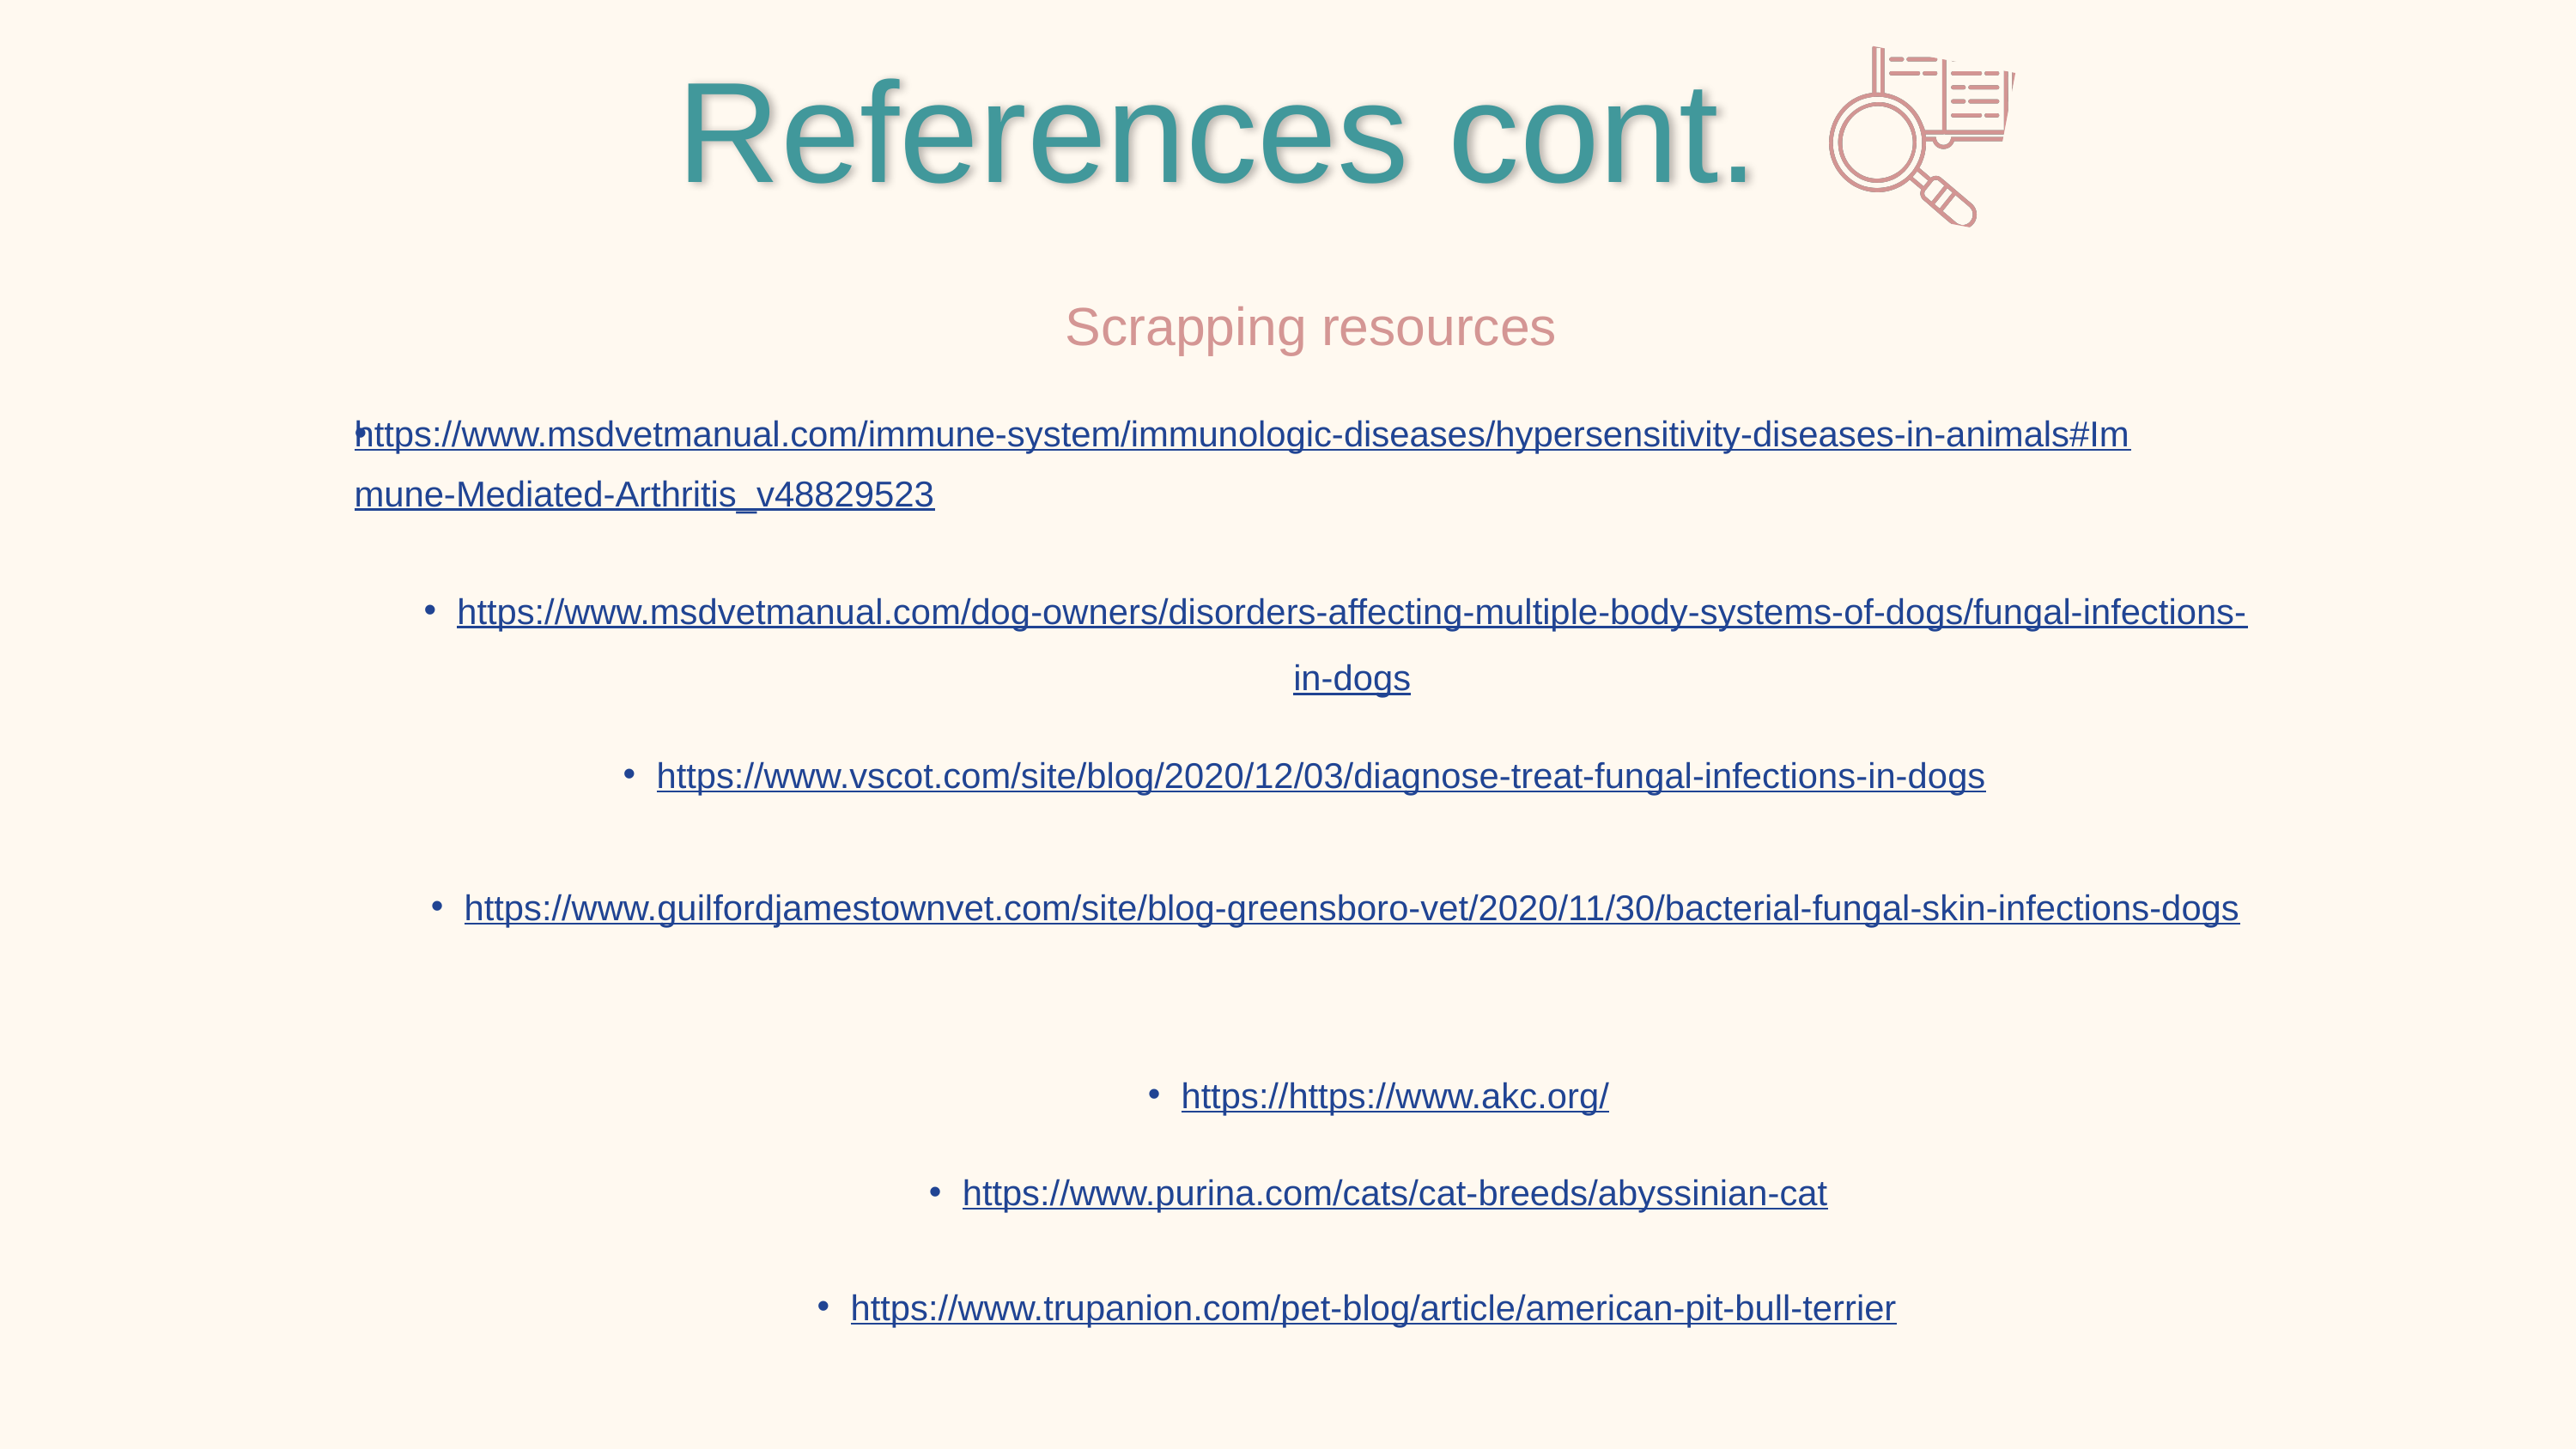

References cont.

Scrapping resources
https://www.msdvetmanual.com/immune-system/immunologic-diseases/hypersensitivity-diseases-in-animals#Immune-Mediated-Arthritis_v48829523
https://www.msdvetmanual.com/dog-owners/disorders-affecting-multiple-body-systems-of-dogs/fungal-infections-in-dogs
https://www.vscot.com/site/blog/2020/12/03/diagnose-treat-fungal-infections-in-dogs
https://www.guilfordjamestownvet.com/site/blog-greensboro-vet/2020/11/30/bacterial-fungal-skin-infections-dogs
https://https://www.akc.org/
https://www.purina.com/cats/cat-breeds/abyssinian-cat
https://www.trupanion.com/pet-blog/article/american-pit-bull-terrier